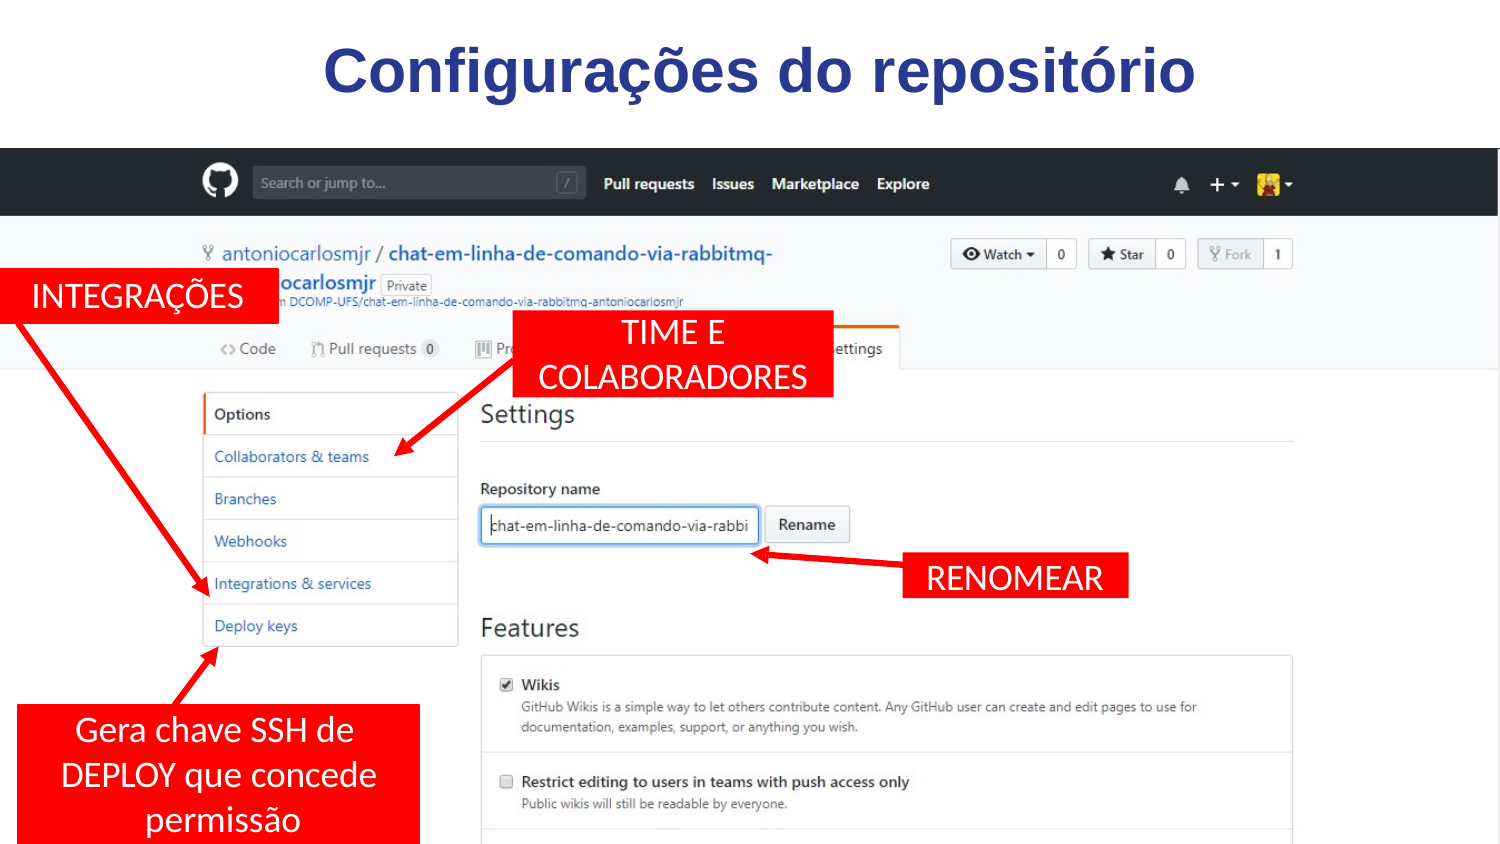

# Configurações do repositório

INTEGRAÇÕES
TIME E
COLABORADORES

RENOMEAR

Gera chave SSH de  DEPLOY que concede  permissão